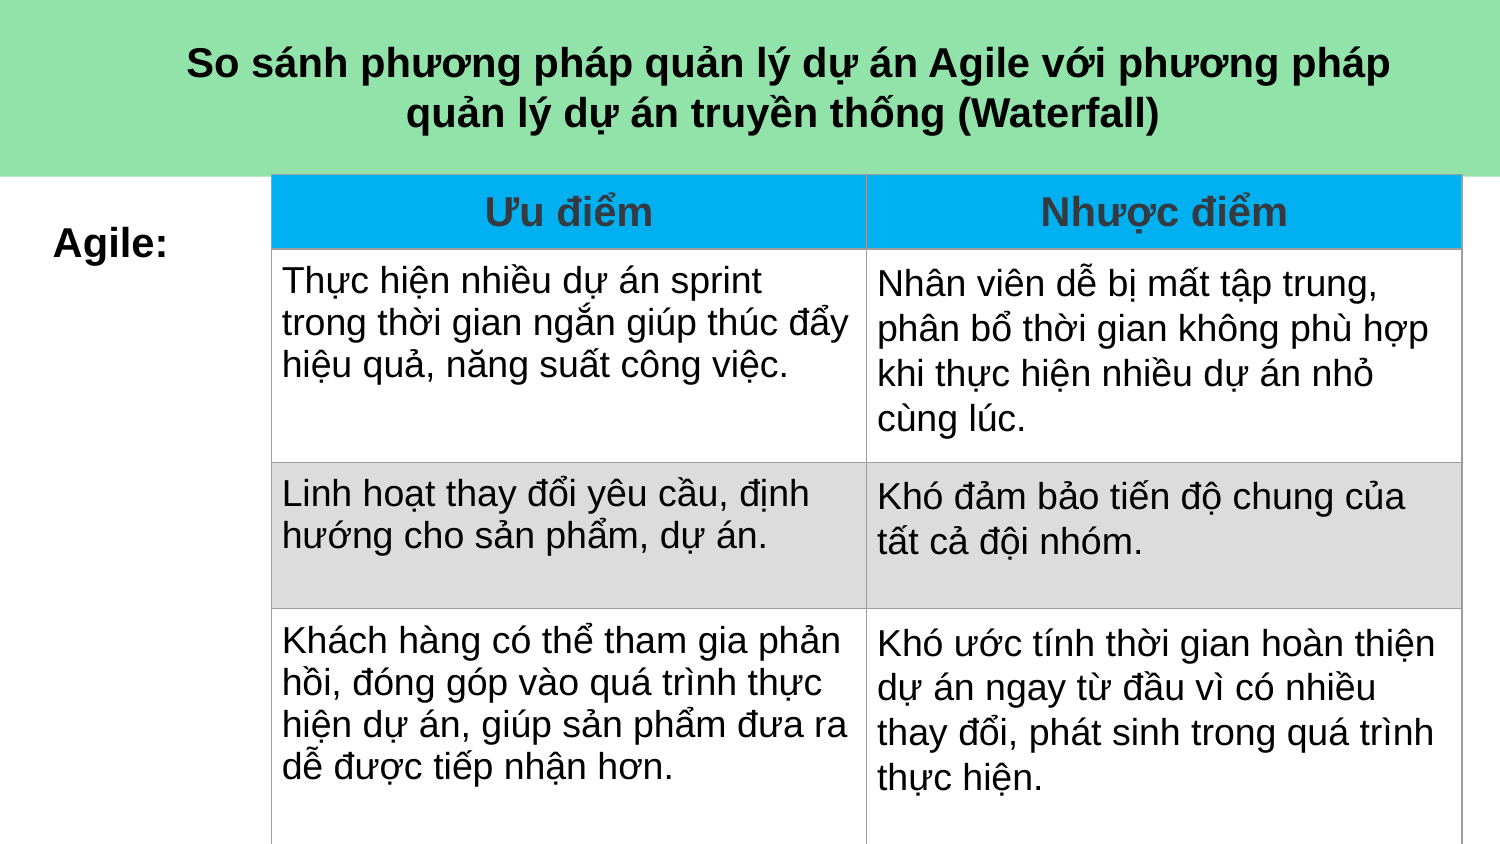

So sánh phương pháp quản lý dự án Agile với phương pháp quản lý dự án truyền thống (Waterfall)

| Ưu điểm | Nhược điểm |
| --- | --- |
| Thực hiện nhiều dự án sprint trong thời gian ngắn giúp thúc đẩy hiệu quả, năng suất công việc. | Nhân viên dễ bị mất tập trung, phân bổ thời gian không phù hợp khi thực hiện nhiều dự án nhỏ cùng lúc. |
| Linh hoạt thay đổi yêu cầu, định hướng cho sản phẩm, dự án. | Khó đảm bảo tiến độ chung của tất cả đội nhóm. |
| Khách hàng có thể tham gia phản hồi, đóng góp vào quá trình thực hiện dự án, giúp sản phẩm đưa ra dễ được tiếp nhận hơn. | Khó ước tính thời gian hoàn thiện dự án ngay từ đầu vì có nhiều thay đổi, phát sinh trong quá trình thực hiện. |
Agile: